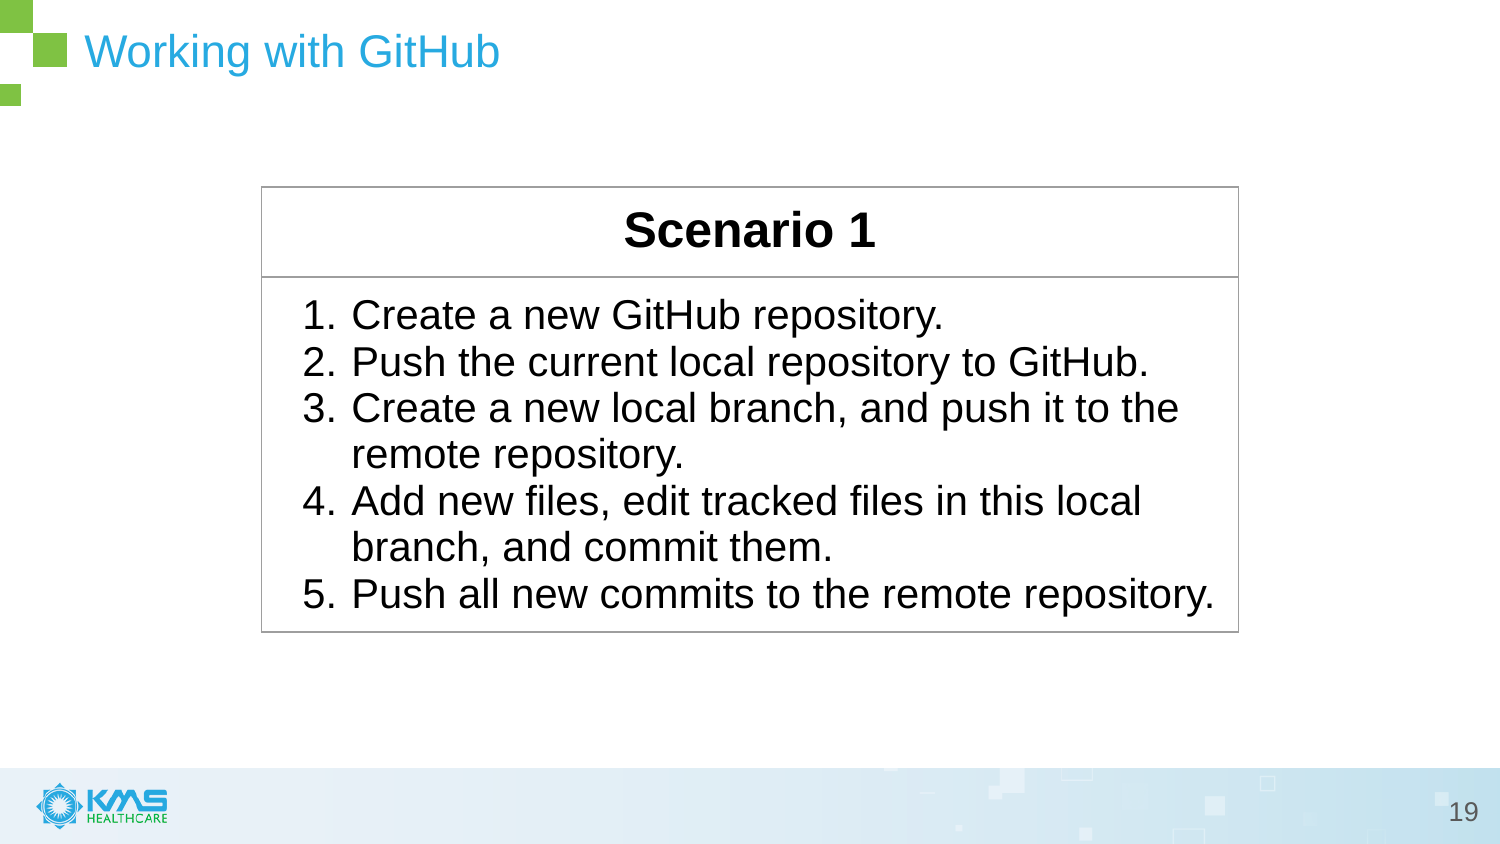

# Working with GitHub
| Scenario 1 |
| --- |
| Create a new GitHub repository. Push the current local repository to GitHub. Create a new local branch, and push it to the remote repository. Add new files, edit tracked files in this local branch, and commit them. Push all new commits to the remote repository. |
19